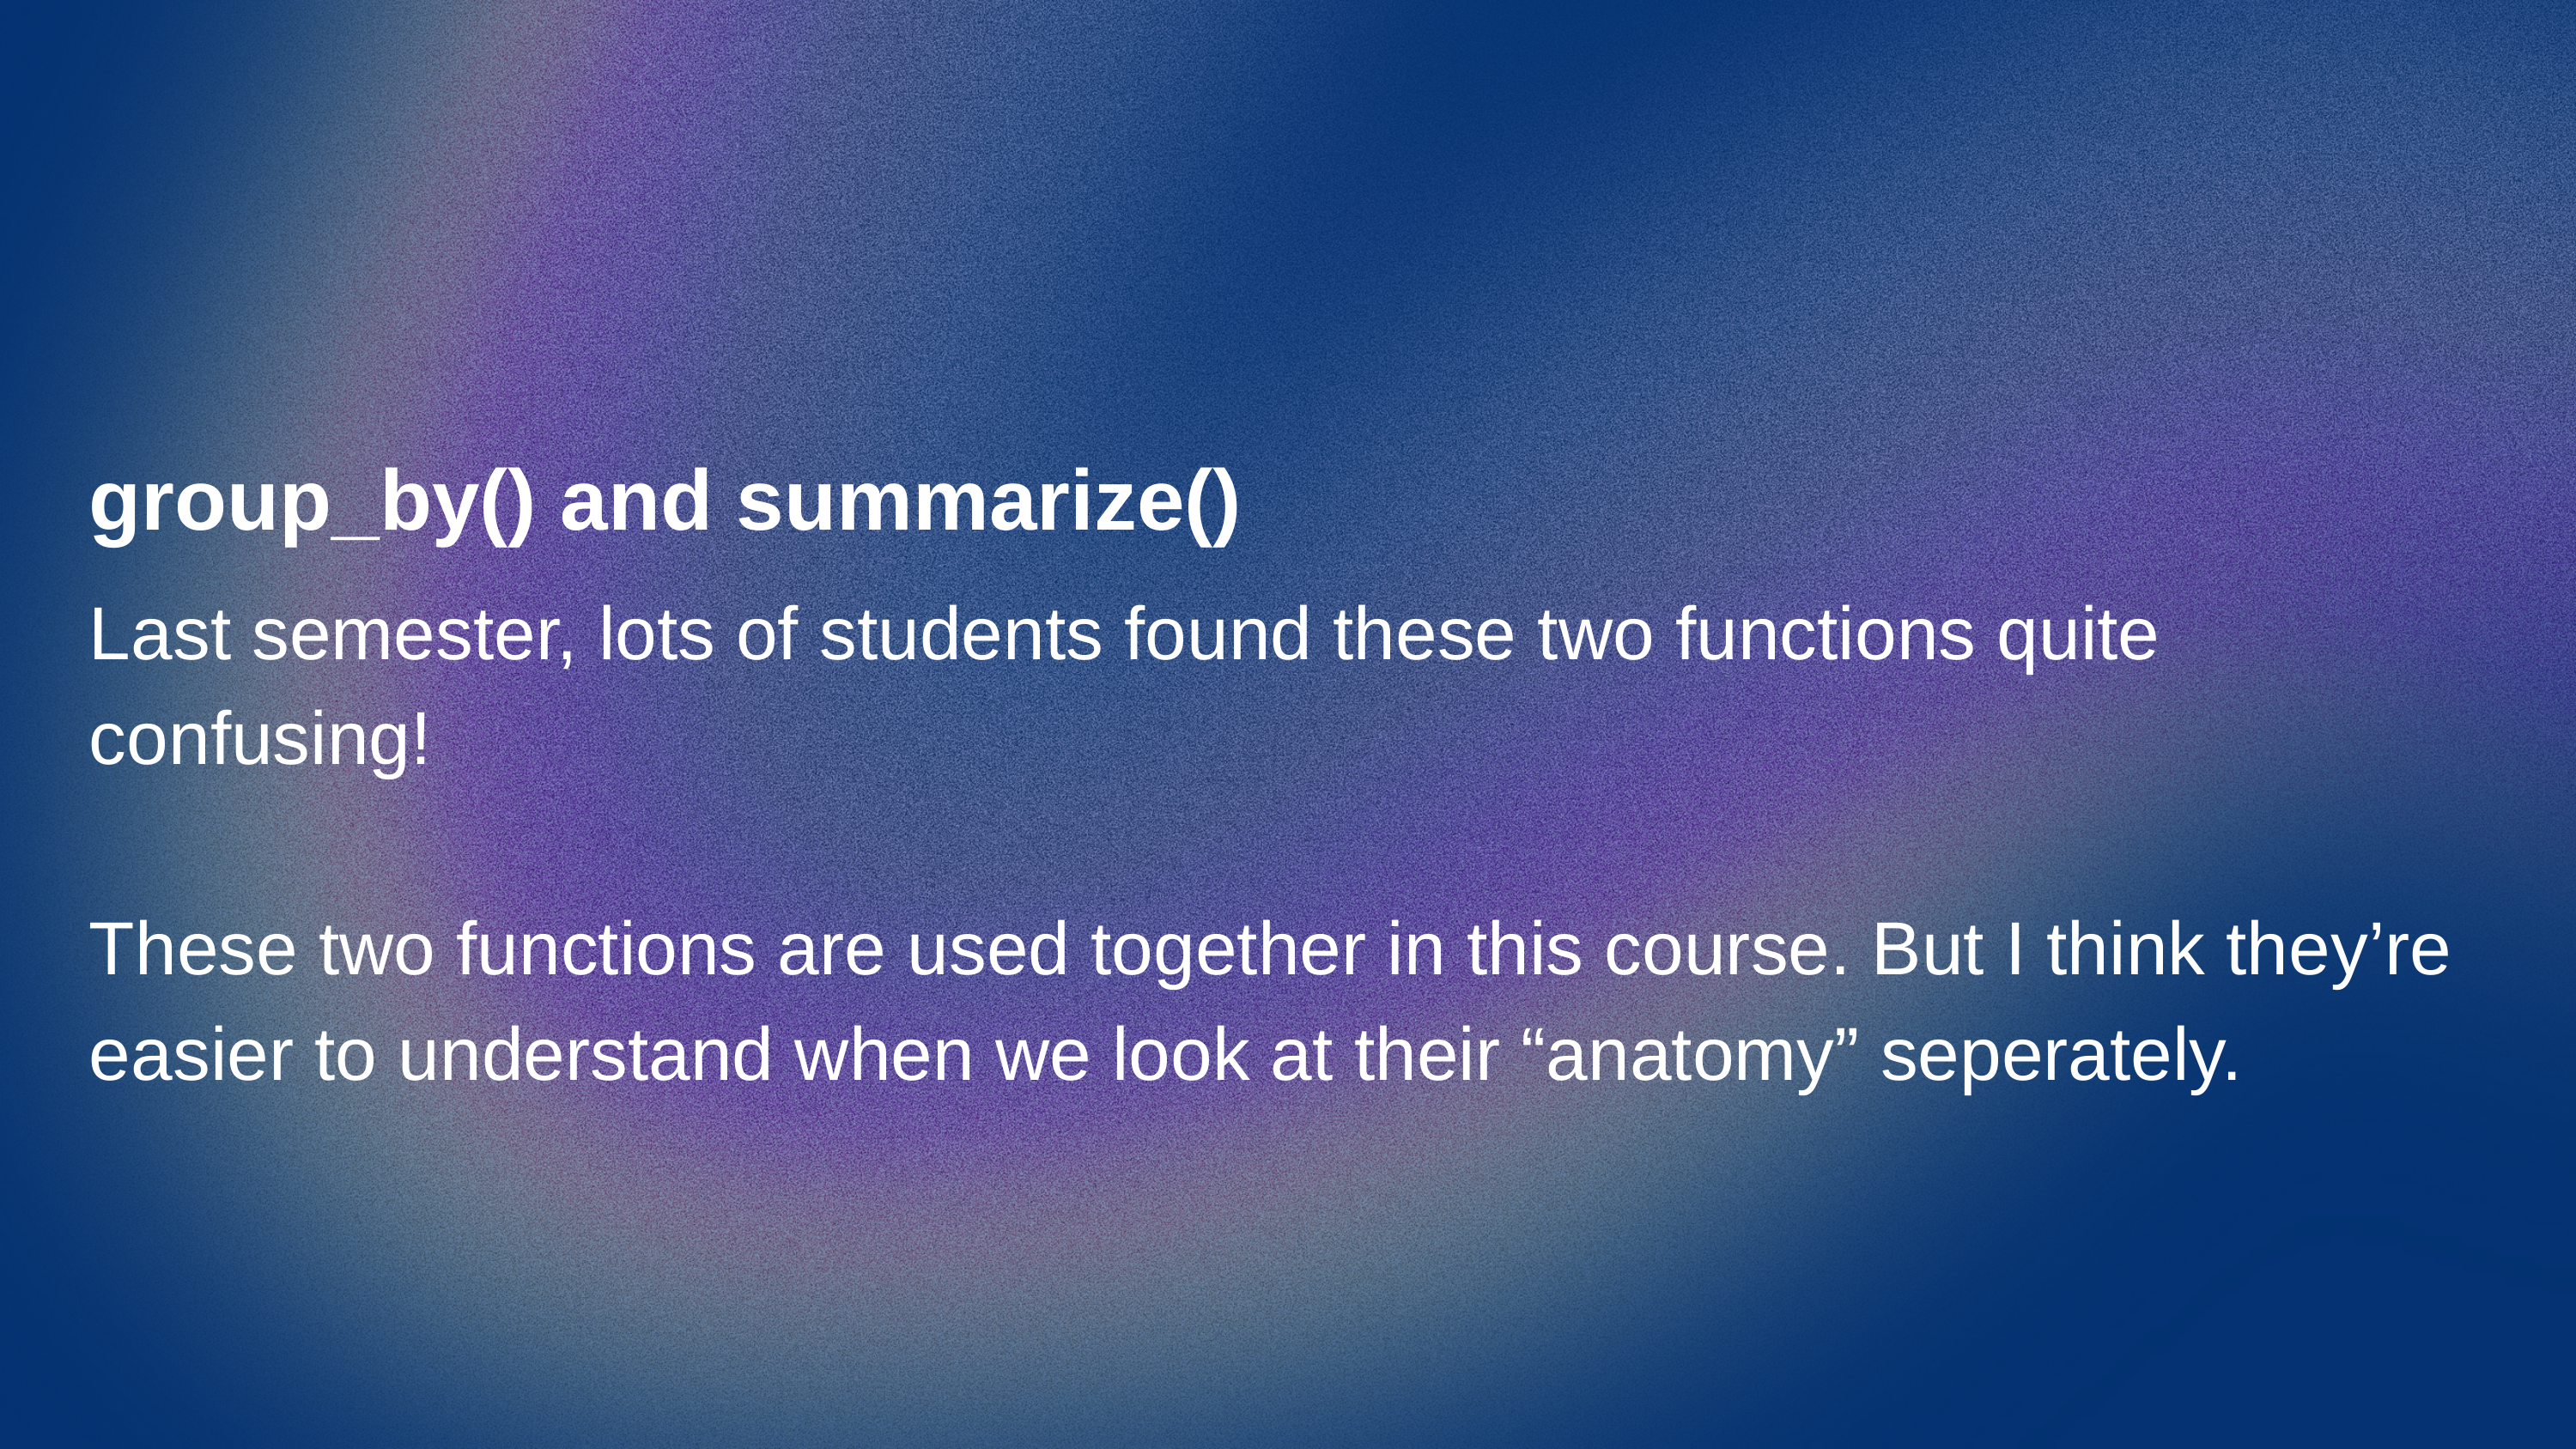

group_by() and summarize()
Last semester, lots of students found these two functions quite confusing!

These two functions are used together in this course. But I think they’re easier to understand when we look at their “anatomy” seperately.